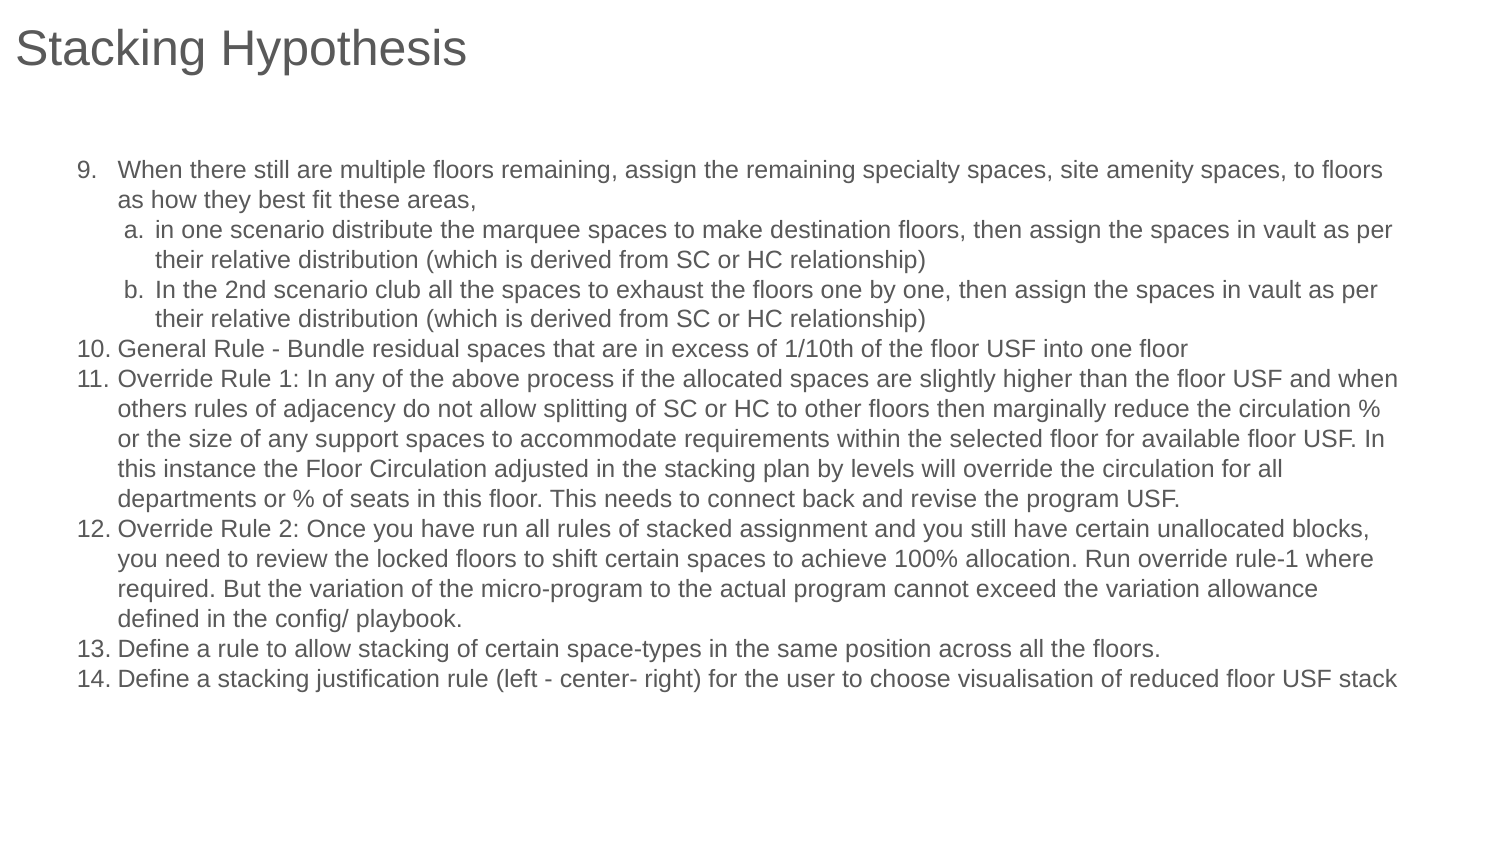

Stacking Hypothesis
When there still are multiple floors remaining, assign the remaining specialty spaces, site amenity spaces, to floors as how they best fit these areas,
in one scenario distribute the marquee spaces to make destination floors, then assign the spaces in vault as per their relative distribution (which is derived from SC or HC relationship)
In the 2nd scenario club all the spaces to exhaust the floors one by one, then assign the spaces in vault as per their relative distribution (which is derived from SC or HC relationship)
General Rule - Bundle residual spaces that are in excess of 1/10th of the floor USF into one floor
Override Rule 1: In any of the above process if the allocated spaces are slightly higher than the floor USF and when others rules of adjacency do not allow splitting of SC or HC to other floors then marginally reduce the circulation % or the size of any support spaces to accommodate requirements within the selected floor for available floor USF. In this instance the Floor Circulation adjusted in the stacking plan by levels will override the circulation for all departments or % of seats in this floor. This needs to connect back and revise the program USF.
Override Rule 2: Once you have run all rules of stacked assignment and you still have certain unallocated blocks, you need to review the locked floors to shift certain spaces to achieve 100% allocation. Run override rule-1 where required. But the variation of the micro-program to the actual program cannot exceed the variation allowance defined in the config/ playbook.
Define a rule to allow stacking of certain space-types in the same position across all the floors.
Define a stacking justification rule (left - center- right) for the user to choose visualisation of reduced floor USF stack